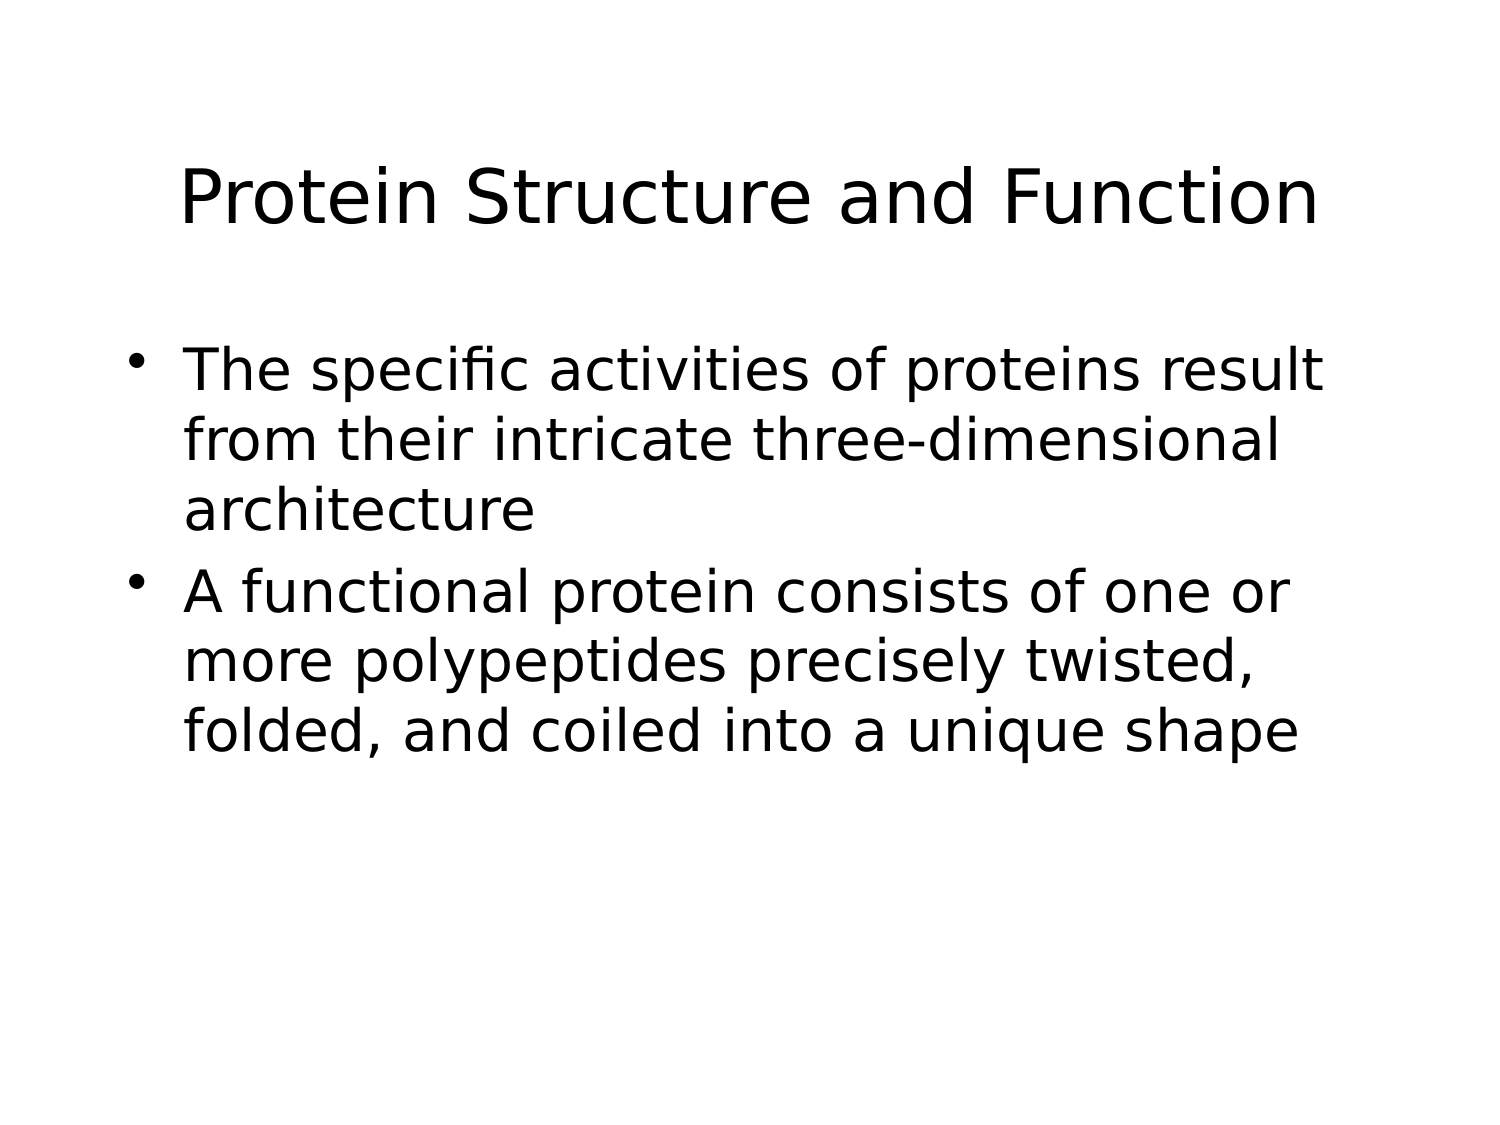

# Protein Structure and Function
The specific activities of proteins result from their intricate three-dimensional architecture
A functional protein consists of one or more polypeptides precisely twisted, folded, and coiled into a unique shape